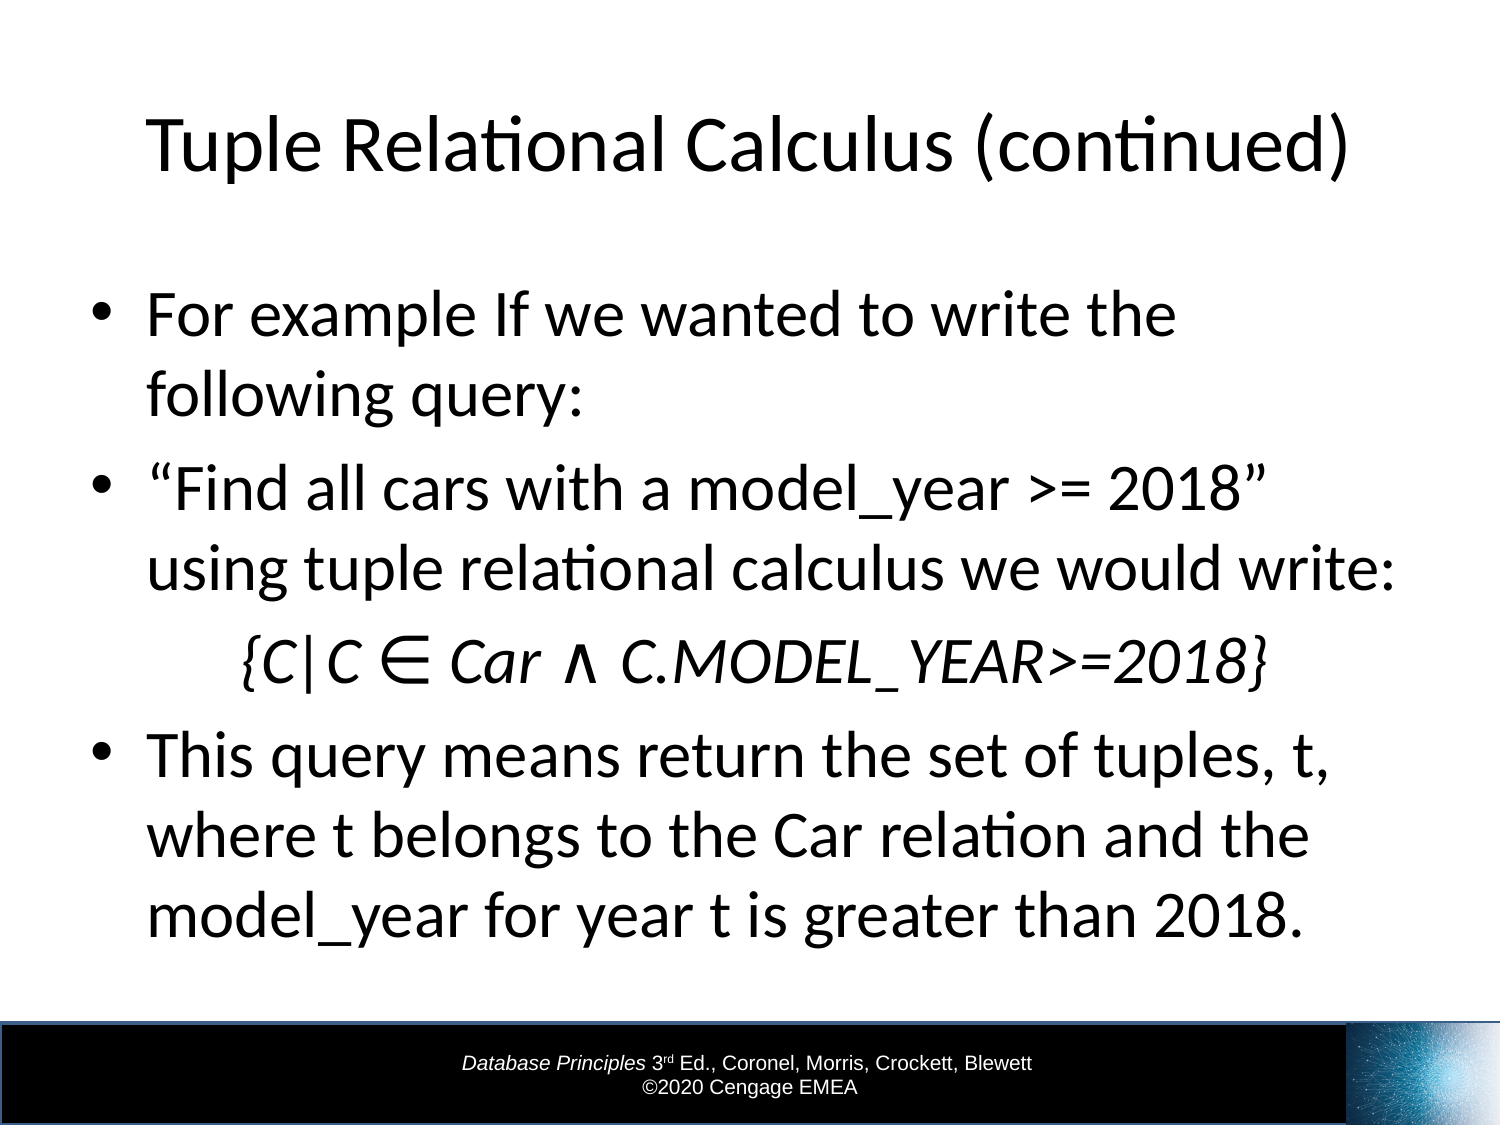

# Tuple Relational Calculus (continued)
For example If we wanted to write the following query:
“Find all cars with a model_year >= 2018” using tuple relational calculus we would write:
	{C|C ∈ Car ∧ C.MODEL_YEAR>=2018}
This query means return the set of tuples, t, where t belongs to the Car relation and the model_year for year t is greater than 2018.